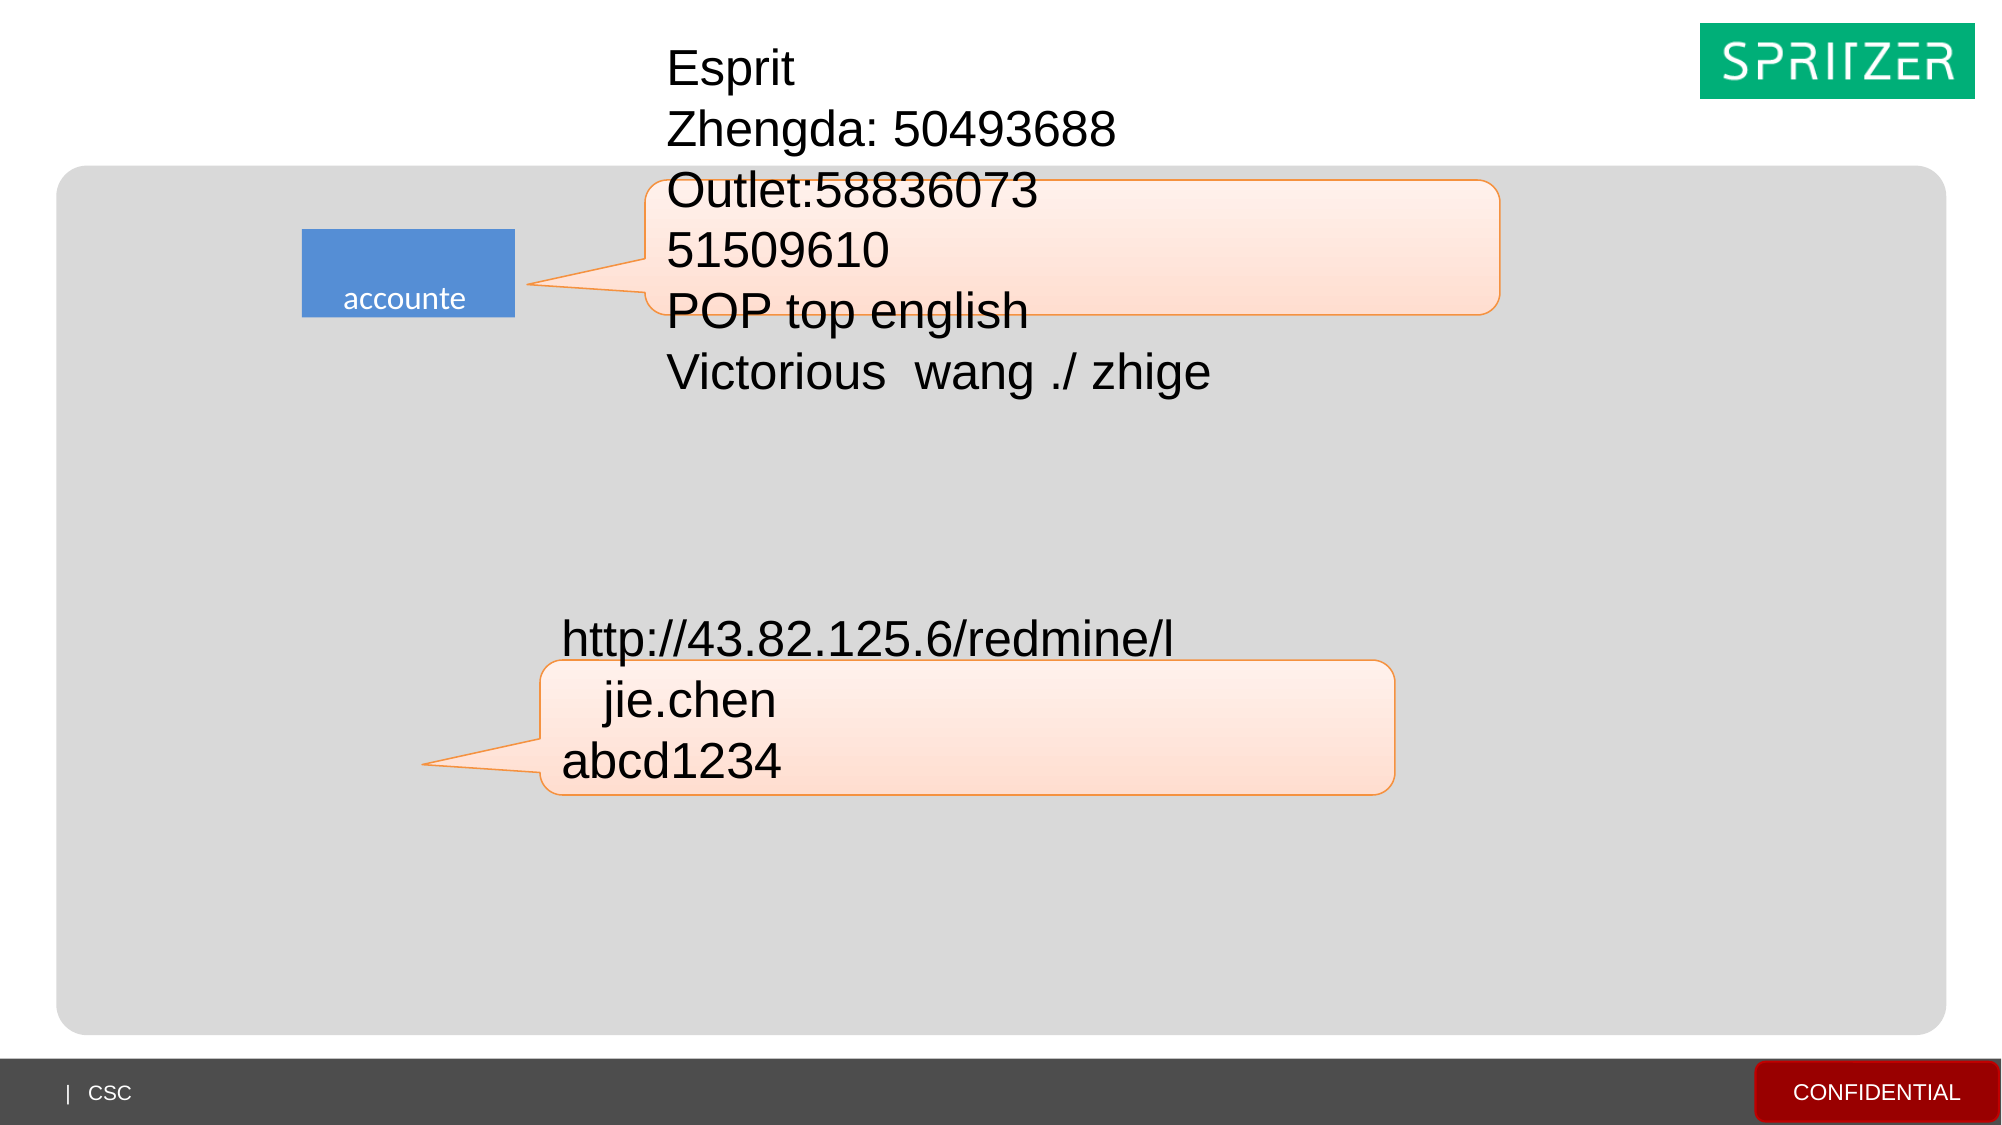

Esprit
Zhengda: 50493688
Outlet:58836073
51509610
POP top english
Victorious  wang ./ zhige

accounte
http://43.82.125.6/redmine/l
   jie.chen
abcd1234